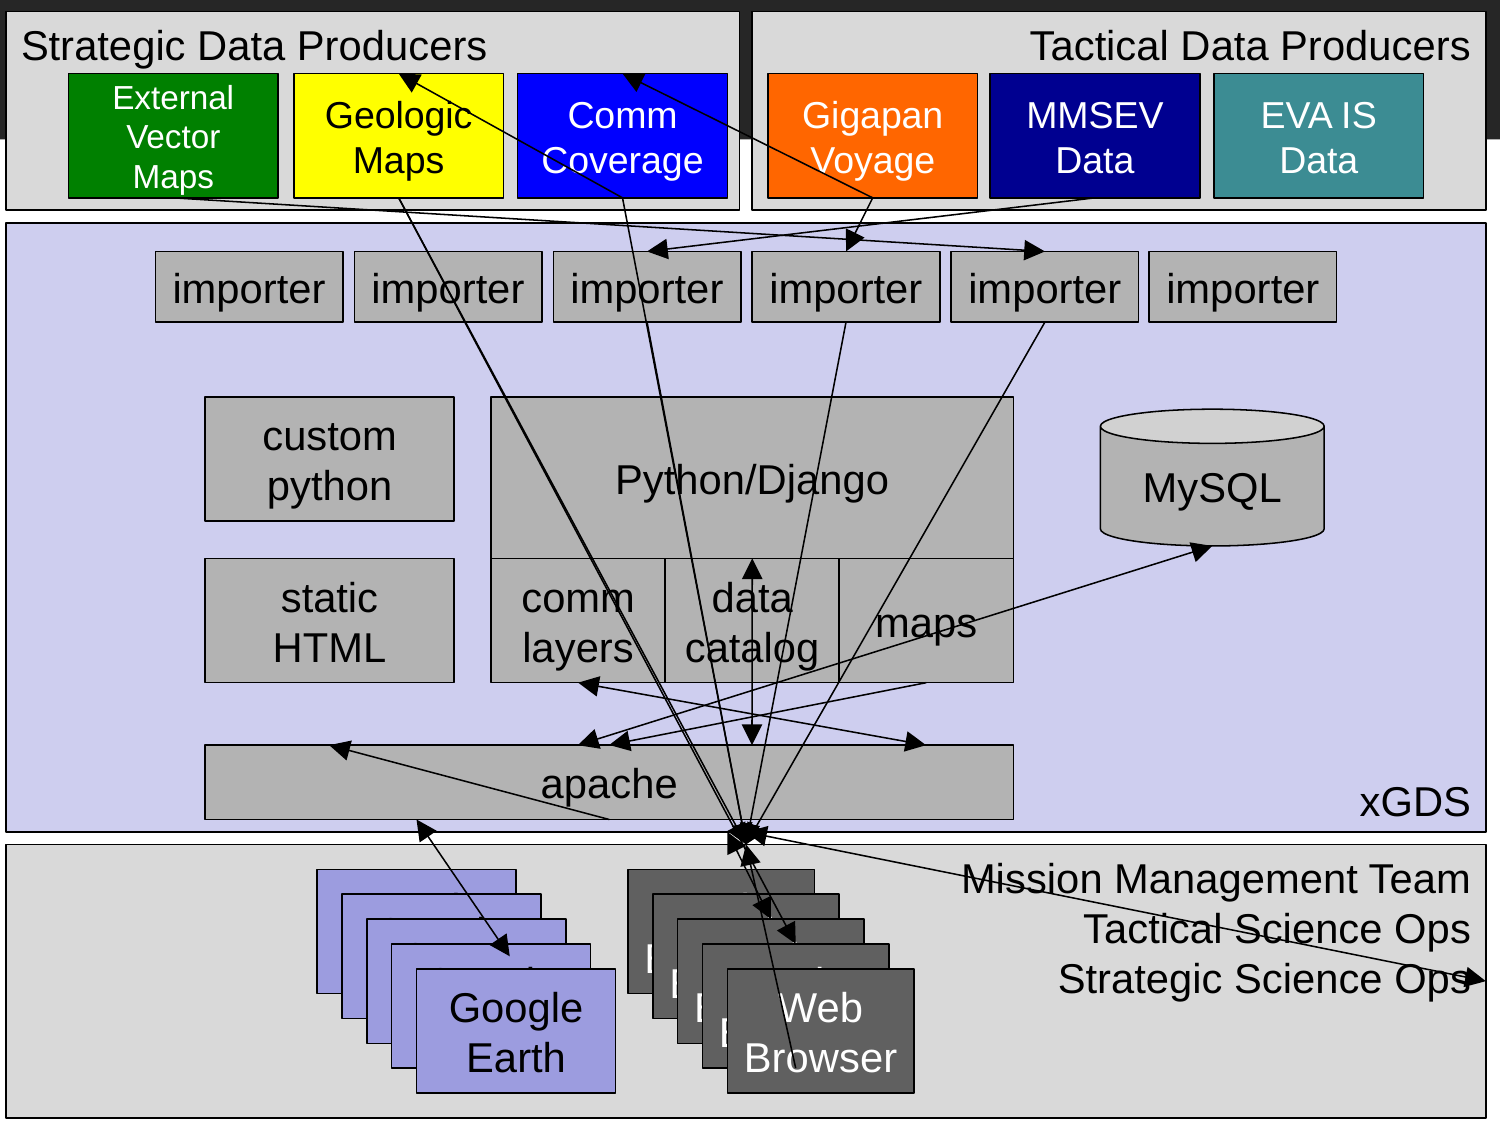

Strategic Data Producers
Tactical Data Producers
External Vector Maps
Geologic Maps
Comm Coverage
Gigapan Voyage
MMSEV Data
EVA IS Data
xGDS
importer
importer
importer
importer
importer
importer
custom
python
Python/Django
MySQL
static
HTML
comm layers
data catalog
maps
apache
Mission Management Team
Tactical Science Ops
Strategic Science Ops
Google Earth
Web Browser
Google Earth
Web Browser
Google Earth
Web Browser
Google Earth
Web Browser
Google Earth
Web Browser